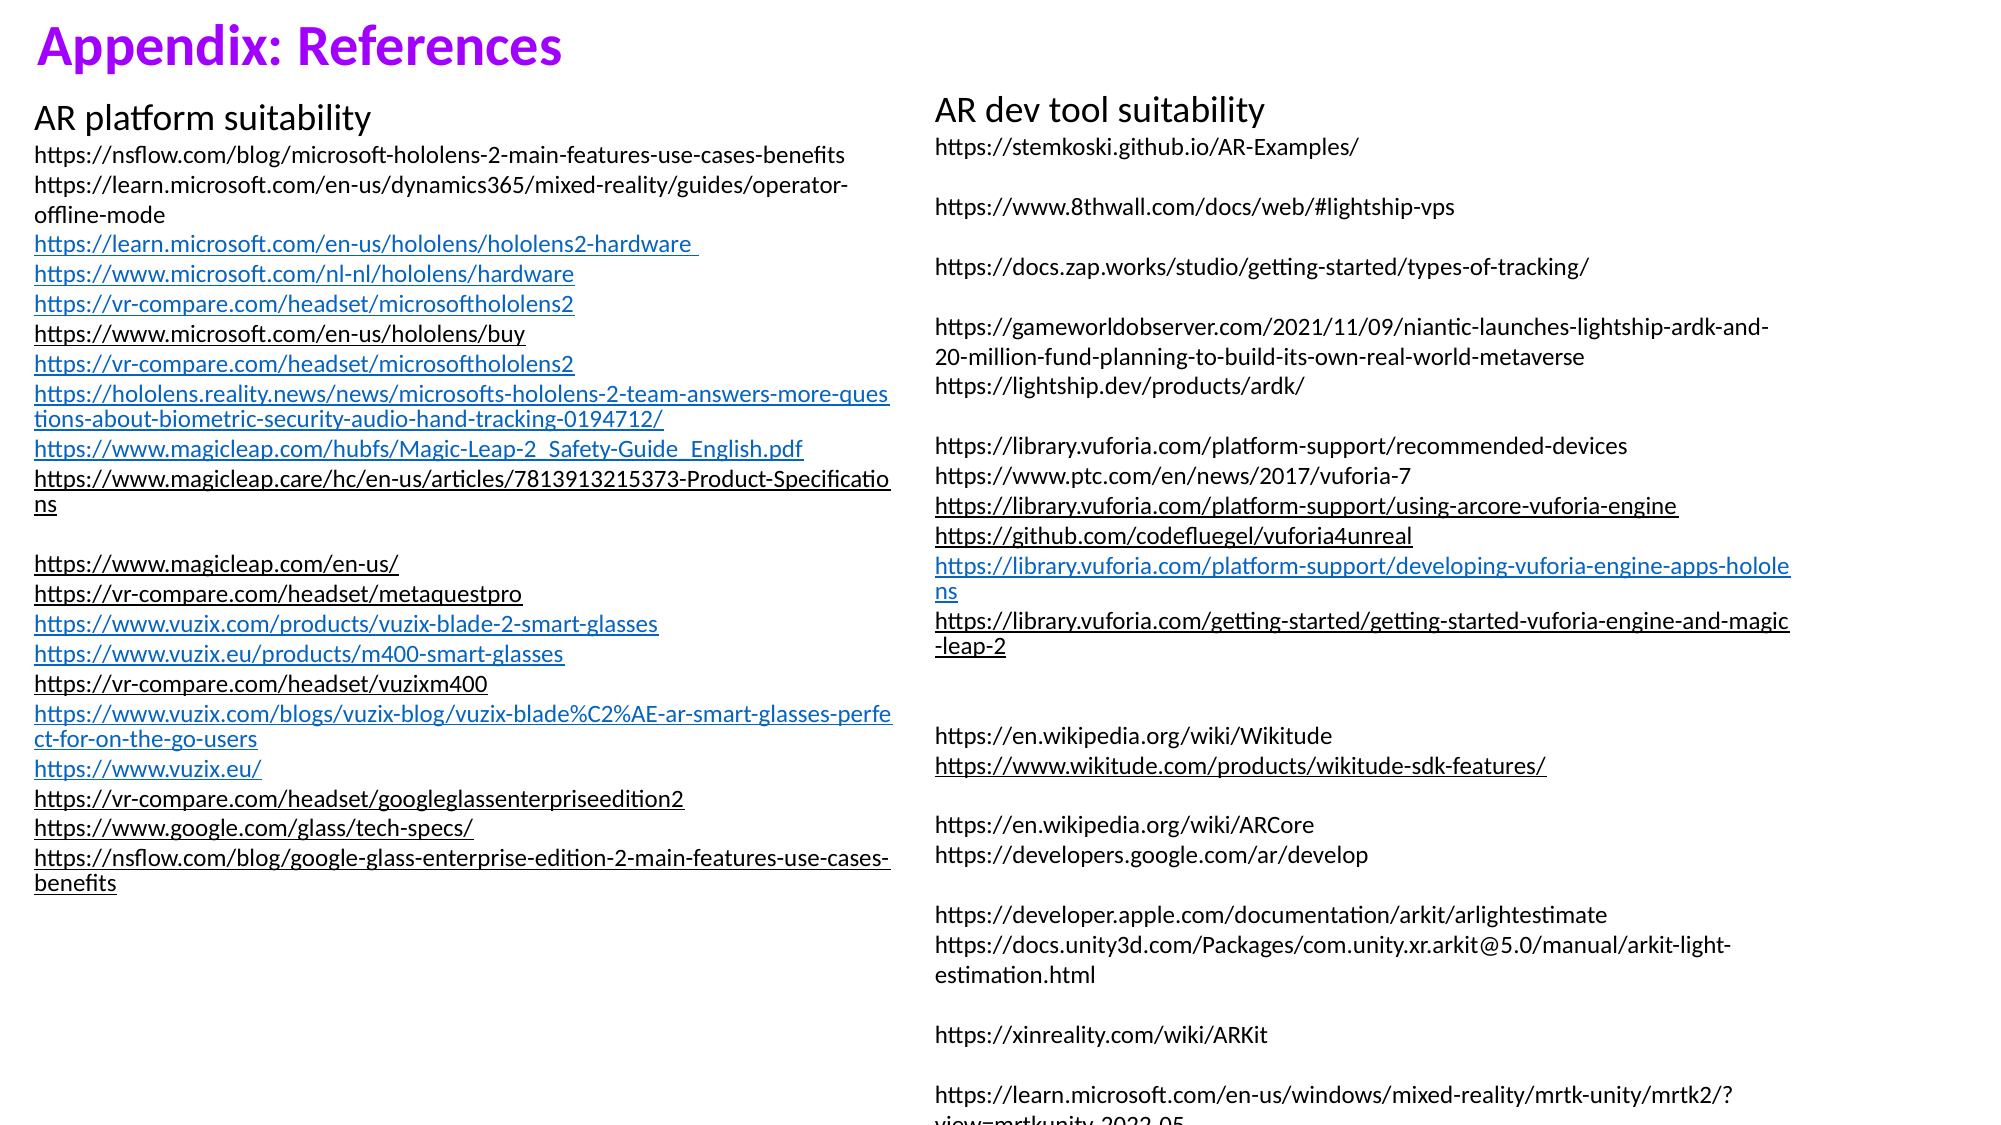

Appendix: References
AR dev tool suitability
https://stemkoski.github.io/AR-Examples/

https://www.8thwall.com/docs/web/#lightship-vps

https://docs.zap.works/studio/getting-started/types-of-tracking/

https://gameworldobserver.com/2021/11/09/niantic-launches-lightship-ardk-and-20-million-fund-planning-to-build-its-own-real-world-metaverse
https://lightship.dev/products/ardk/

https://library.vuforia.com/platform-support/recommended-devices
https://www.ptc.com/en/news/2017/vuforia-7
https://library.vuforia.com/platform-support/using-arcore-vuforia-engine
https://github.com/codefluegel/vuforia4unreal
https://library.vuforia.com/platform-support/developing-vuforia-engine-apps-hololens
https://library.vuforia.com/getting-started/getting-started-vuforia-engine-and-magic-leap-2

https://en.wikipedia.org/wiki/Wikitude
https://www.wikitude.com/products/wikitude-sdk-features/

https://en.wikipedia.org/wiki/ARCore
https://developers.google.com/ar/develop

https://developer.apple.com/documentation/arkit/arlightestimate
https://docs.unity3d.com/Packages/com.unity.xr.arkit@5.0/manual/arkit-light-estimation.html

https://xinreality.com/wiki/ARKit

https://learn.microsoft.com/en-us/windows/mixed-reality/mrtk-unity/mrtk2/?view=mrtkunity-2022-05

https://en.wikipedia.org/wiki/Unreal_Engine

not included AR SDKs:
Blippar
AR platform suitability
https://nsflow.com/blog/microsoft-hololens-2-main-features-use-cases-benefits
https://learn.microsoft.com/en-us/dynamics365/mixed-reality/guides/operator-offline-mode
https://learn.microsoft.com/en-us/hololens/hololens2-hardware
https://www.microsoft.com/nl-nl/hololens/hardware
https://vr-compare.com/headset/microsofthololens2
https://www.microsoft.com/en-us/hololens/buy
https://vr-compare.com/headset/microsofthololens2
https://hololens.reality.news/news/microsofts-hololens-2-team-answers-more-questions-about-biometric-security-audio-hand-tracking-0194712/
https://www.magicleap.com/hubfs/Magic-Leap-2_Safety-Guide_English.pdf
https://www.magicleap.care/hc/en-us/articles/7813913215373-Product-Specifications
https://www.magicleap.com/en-us/
https://vr-compare.com/headset/metaquestpro
https://www.vuzix.com/products/vuzix-blade-2-smart-glasses
https://www.vuzix.eu/products/m400-smart-glasses
https://vr-compare.com/headset/vuzixm400
https://www.vuzix.com/blogs/vuzix-blog/vuzix-blade%C2%AE-ar-smart-glasses-perfect-for-on-the-go-users
https://www.vuzix.eu/
https://vr-compare.com/headset/googleglassenterpriseedition2
https://www.google.com/glass/tech-specs/
https://nsflow.com/blog/google-glass-enterprise-edition-2-main-features-use-cases-benefits